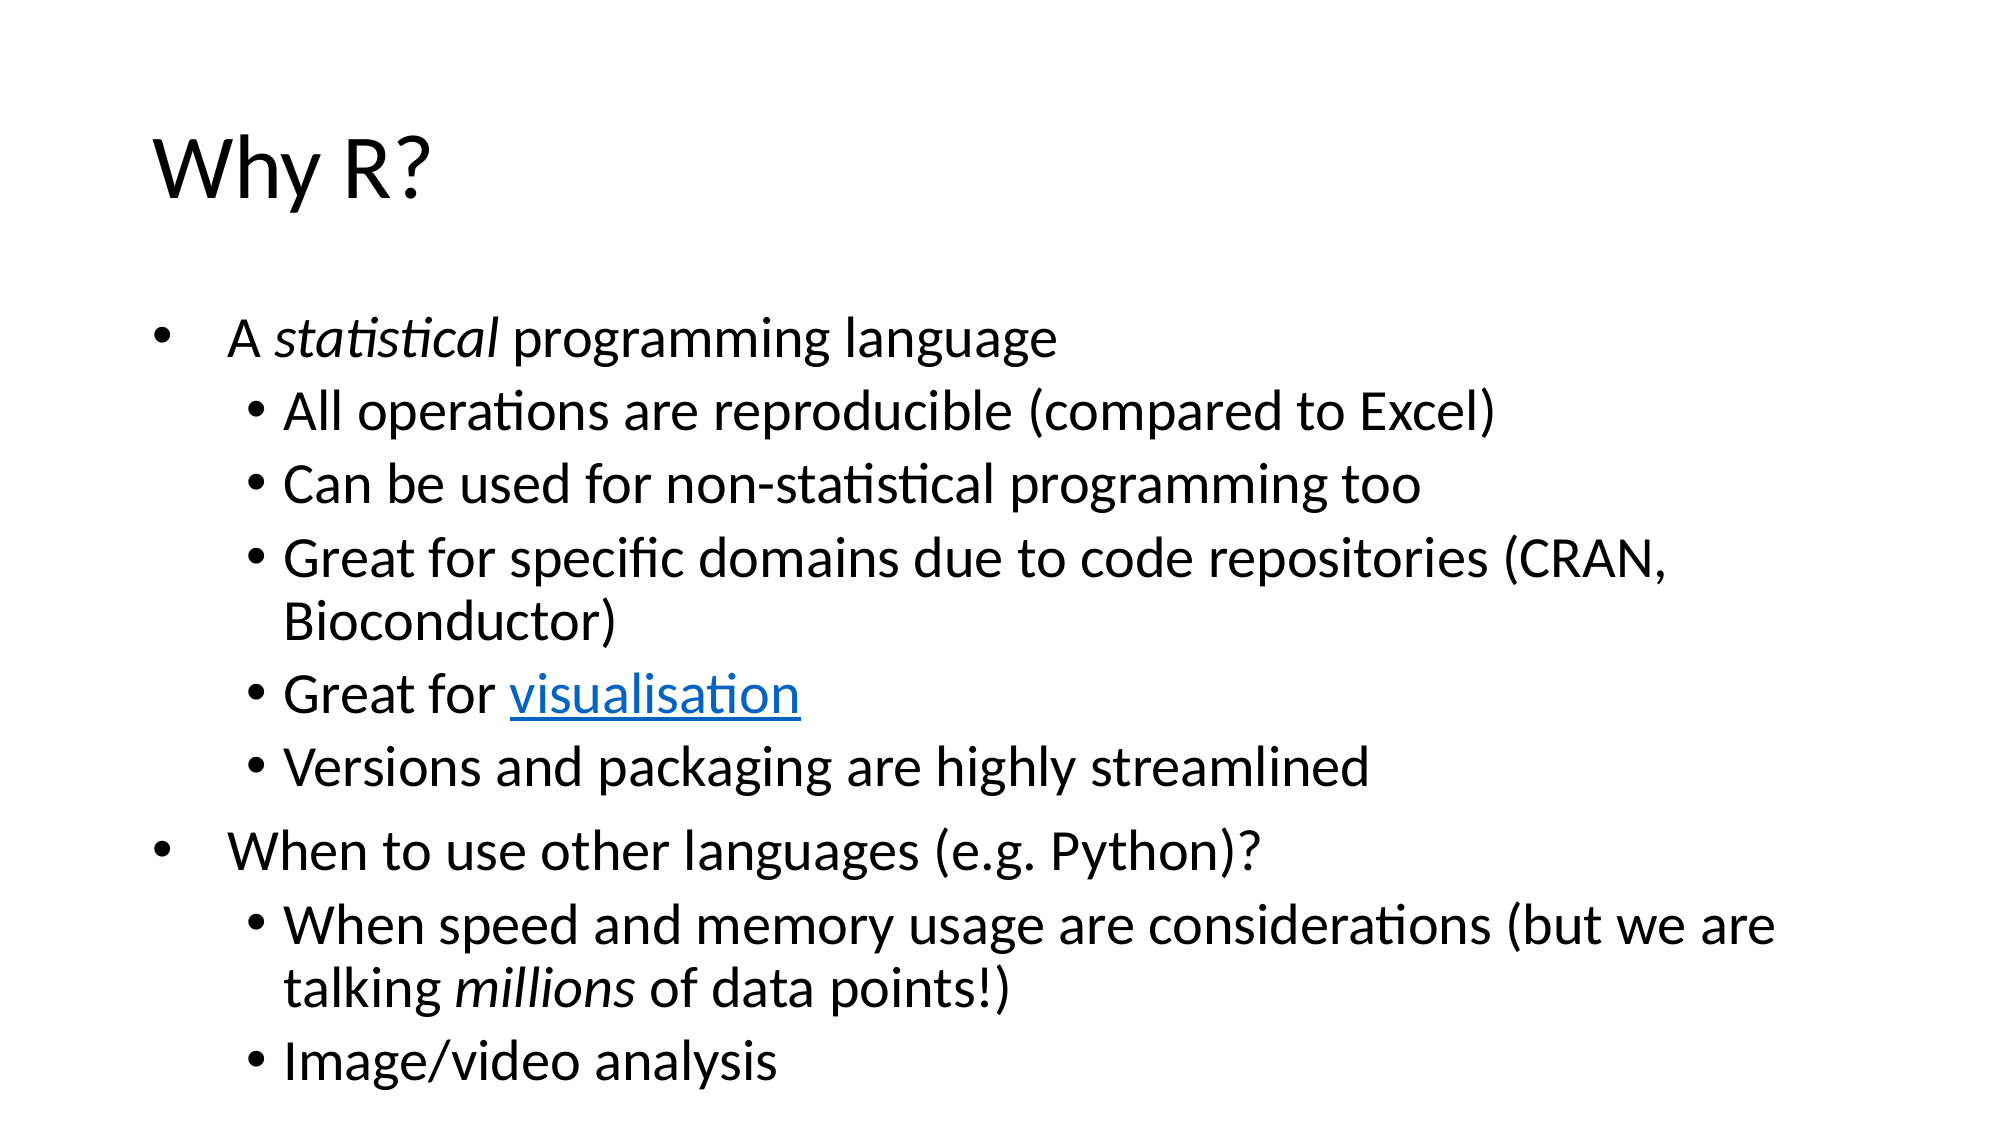

# Why R?
A statistical programming language
All operations are reproducible (compared to Excel)
Can be used for non-statistical programming too
Great for specific domains due to code repositories (CRAN, Bioconductor)
Great for visualisation
Versions and packaging are highly streamlined
When to use other languages (e.g. Python)?
When speed and memory usage are considerations (but we are talking millions of data points!)
Image/video analysis